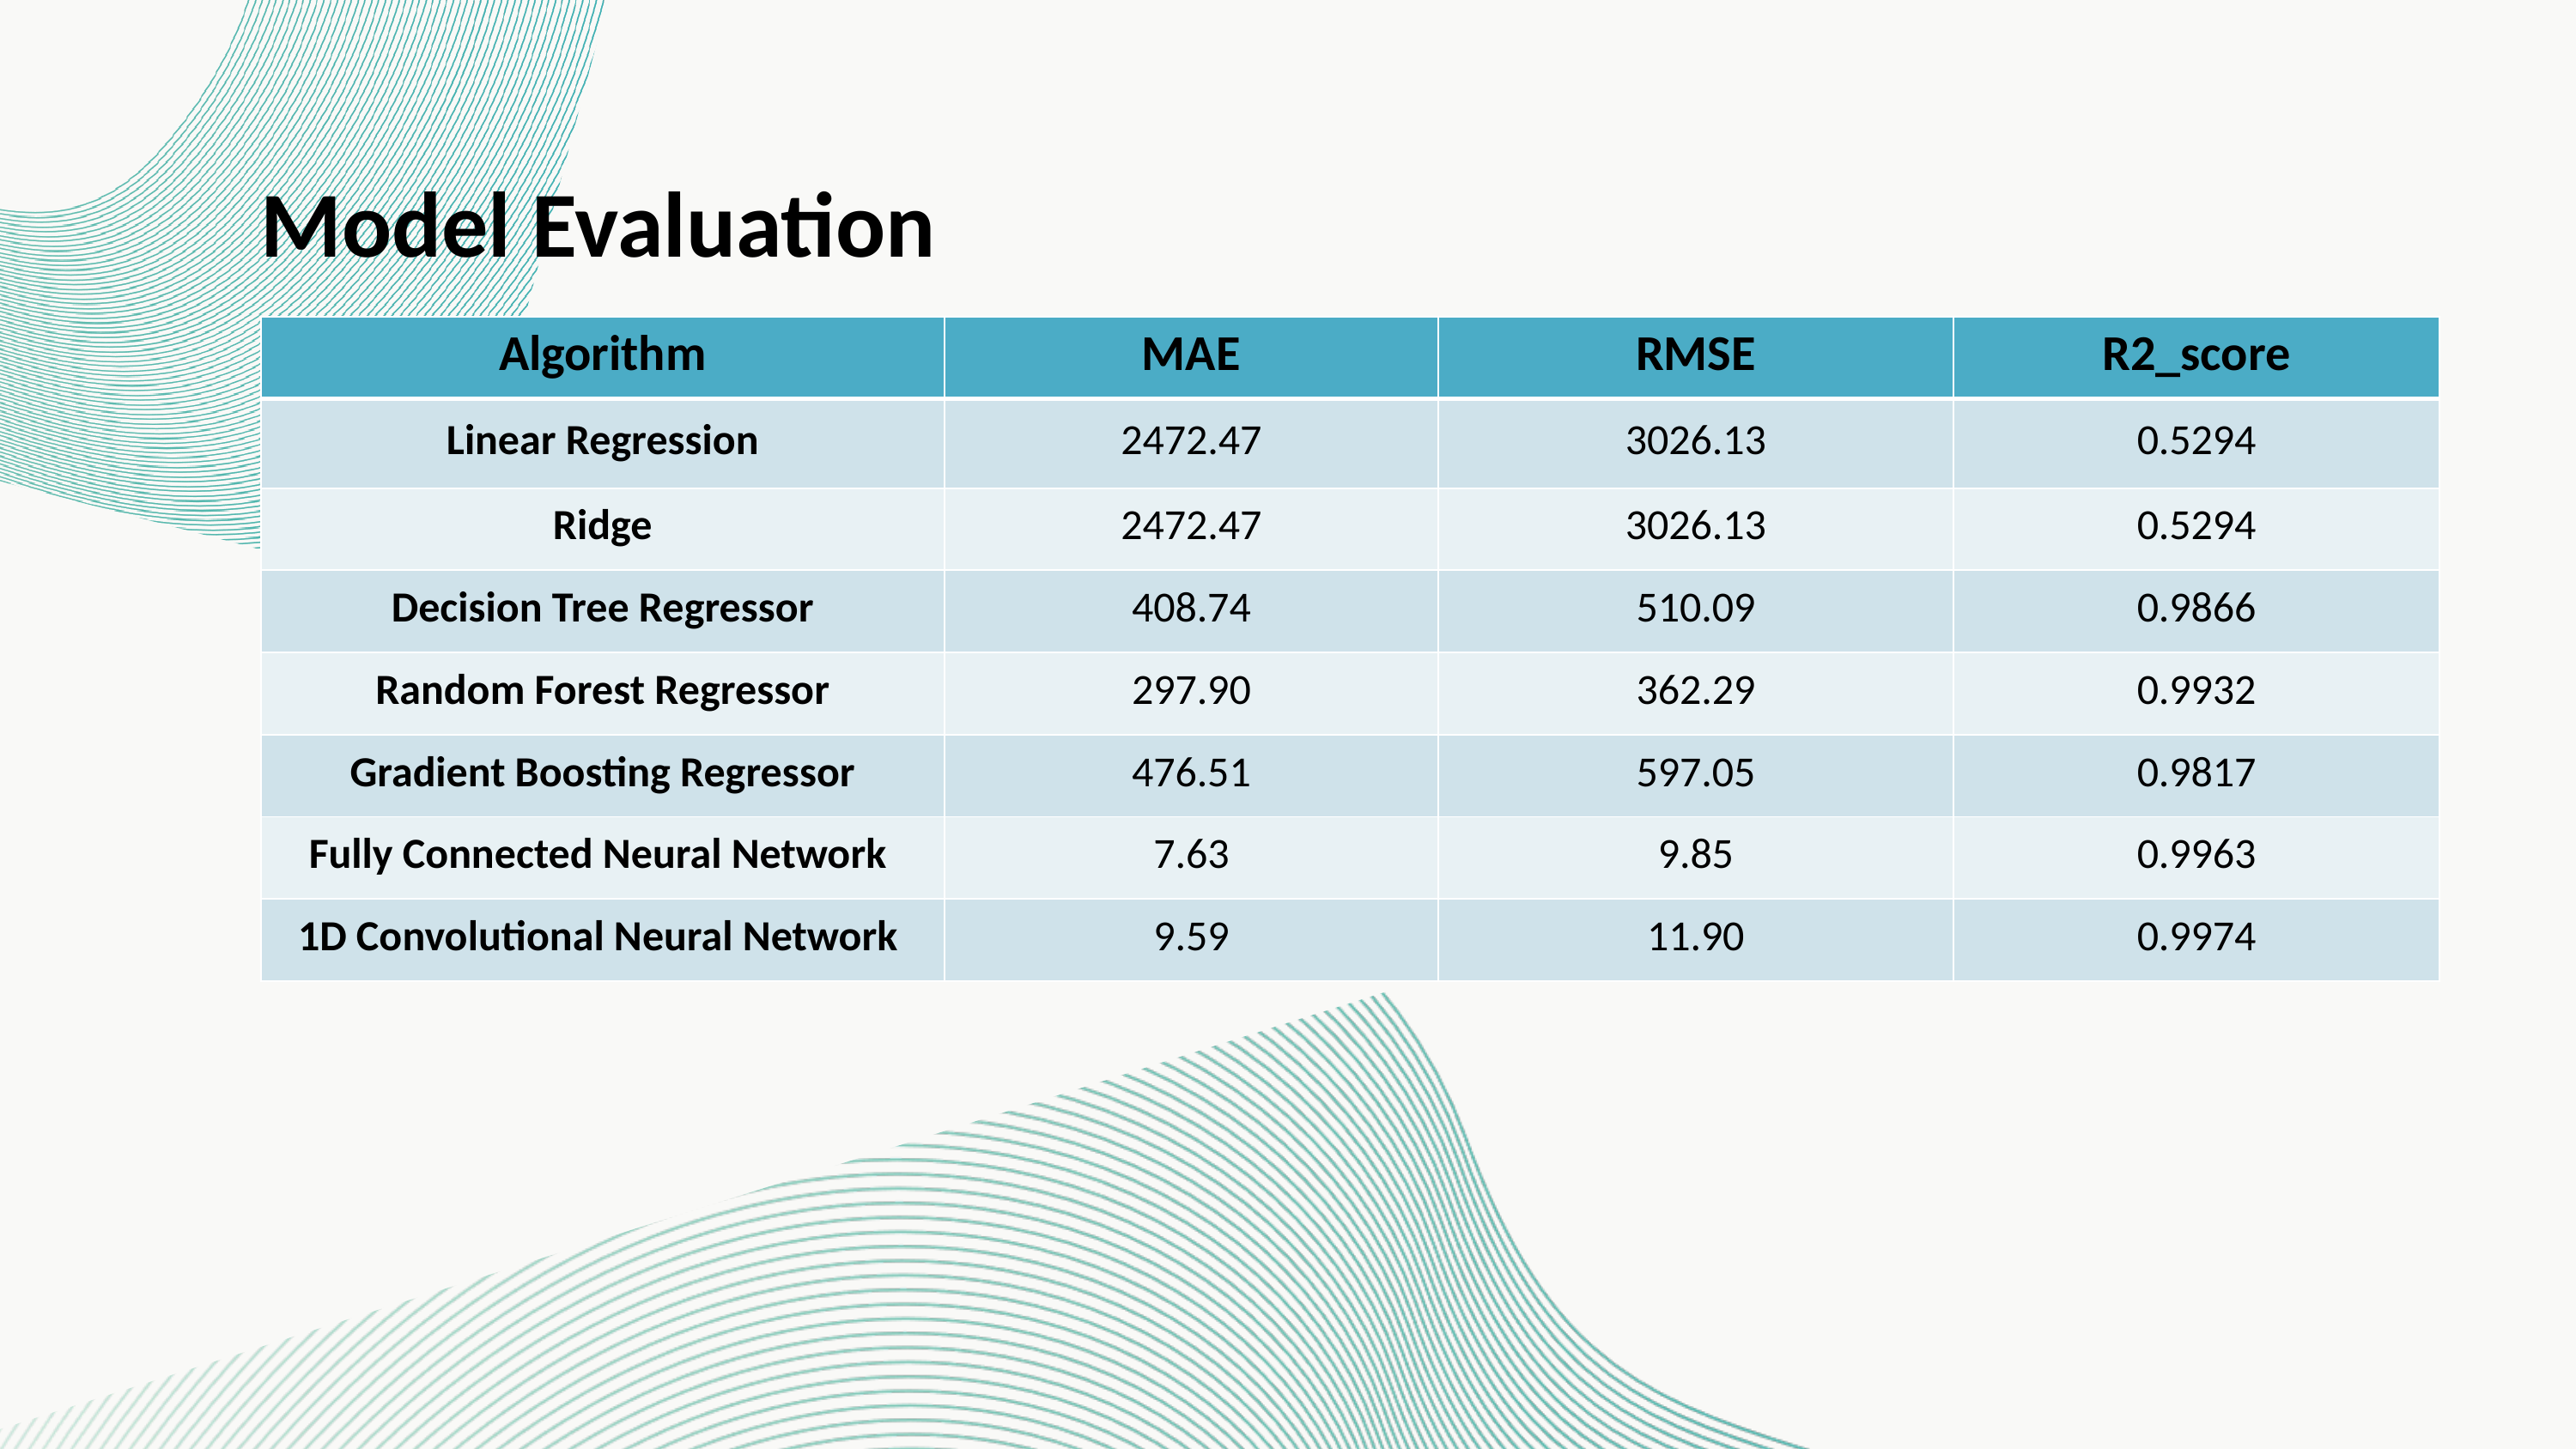

Model Evaluation
| Algorithm | MAE | RMSE | R2\_score |
| --- | --- | --- | --- |
| Linear Regression | 2472.47 | 3026.13 | 0.5294 |
| Ridge | 2472.47 | 3026.13 | 0.5294 |
| Decision Tree Regressor | 408.74 | 510.09 | 0.9866 |
| Random Forest Regressor | 297.90 | 362.29 | 0.9932 |
| Gradient Boosting Regressor | 476.51 | 597.05 | 0.9817 |
| Fully Connected Neural Network | 7.63 | 9.85 | 0.9963 |
| 1D Convolutional Neural Network | 9.59 | 11.90 | 0.9974 |